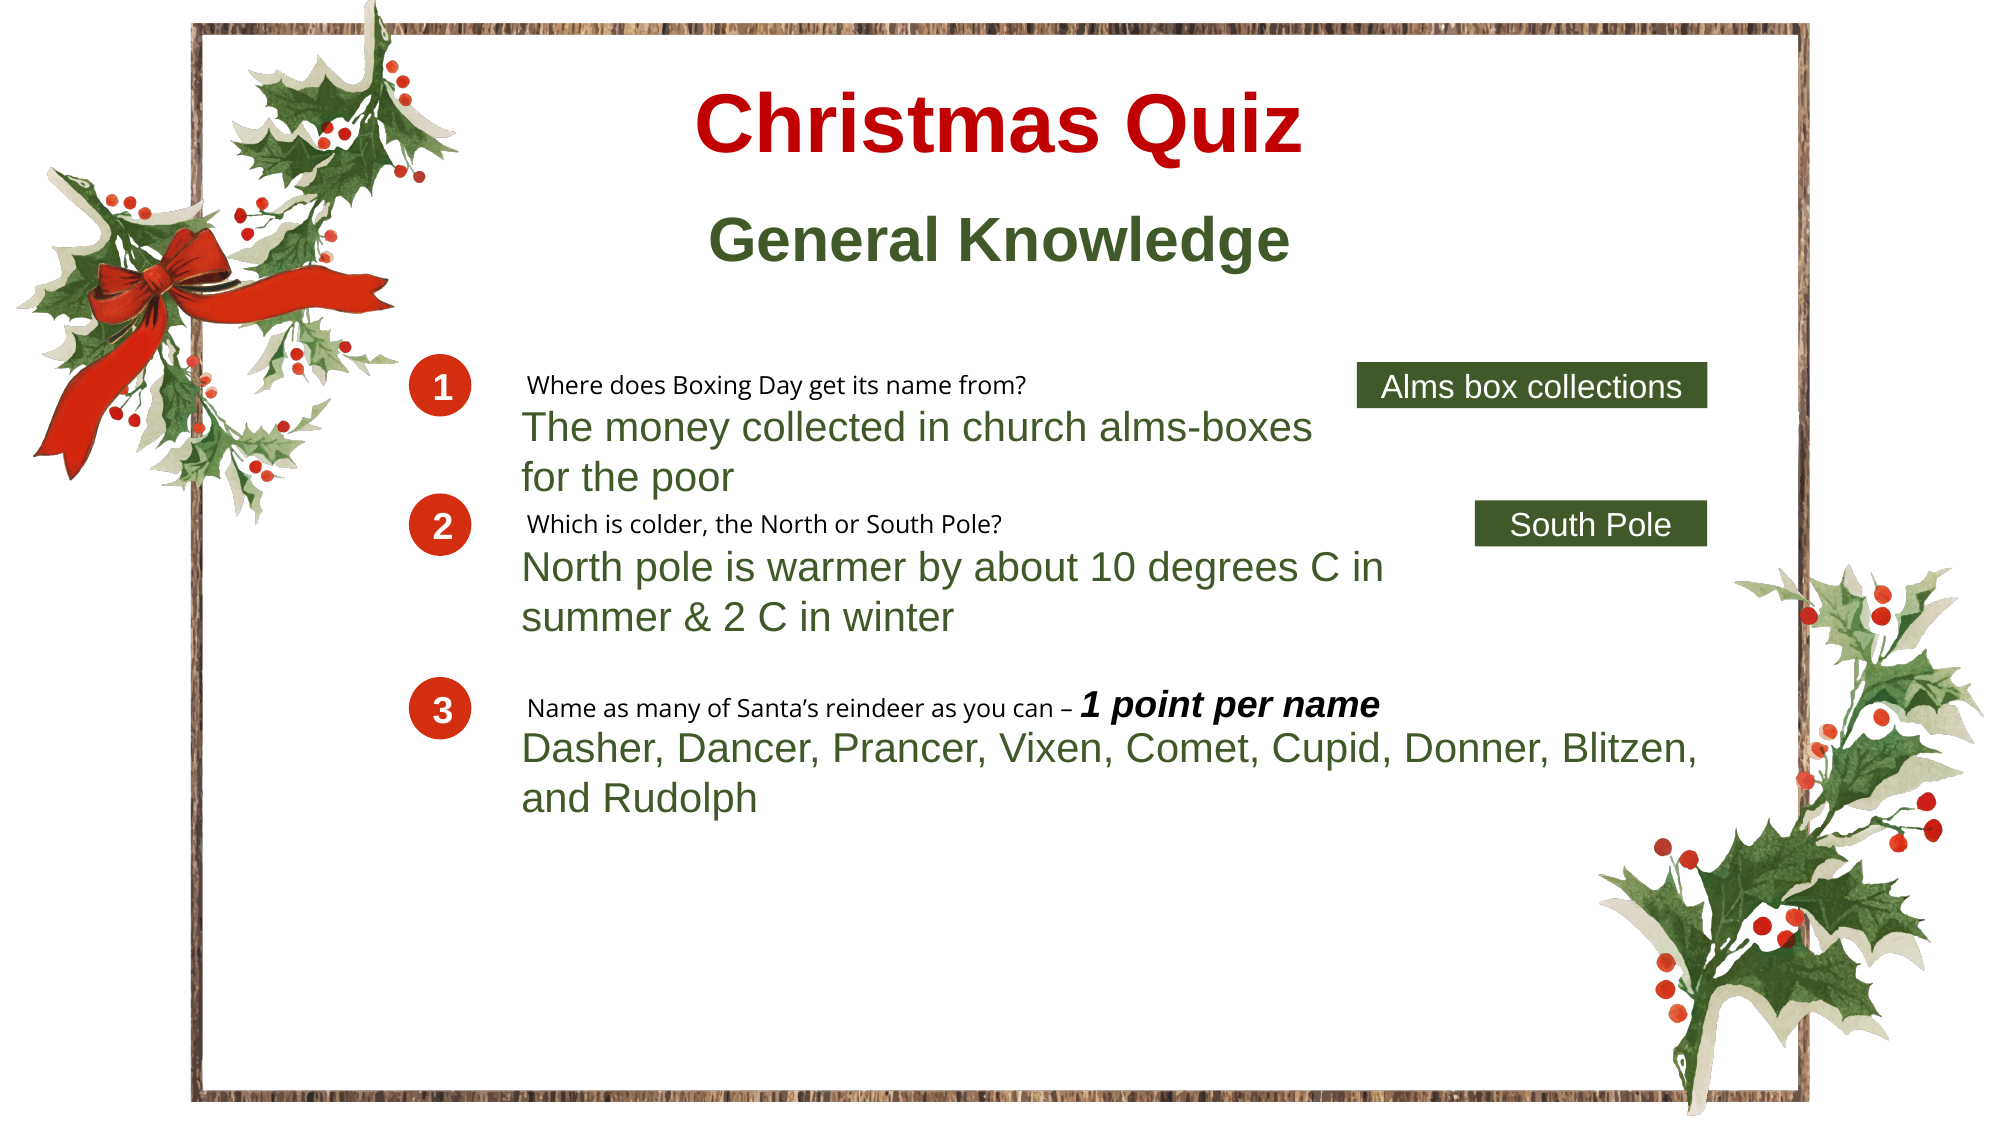

General Knowledge
1
Where does Boxing Day get its name from?
Alms box collections
The money collected in church alms-boxes for the poor
2
Which is colder, the North or South Pole?
South Pole
North pole is warmer by about 10 degrees C in summer & 2 C in winter
Name as many of Santa’s reindeer as you can – 1 point per name
3
Dasher, Dancer, Prancer, Vixen, Comet, Cupid, Donner, Blitzen, and Rudolph